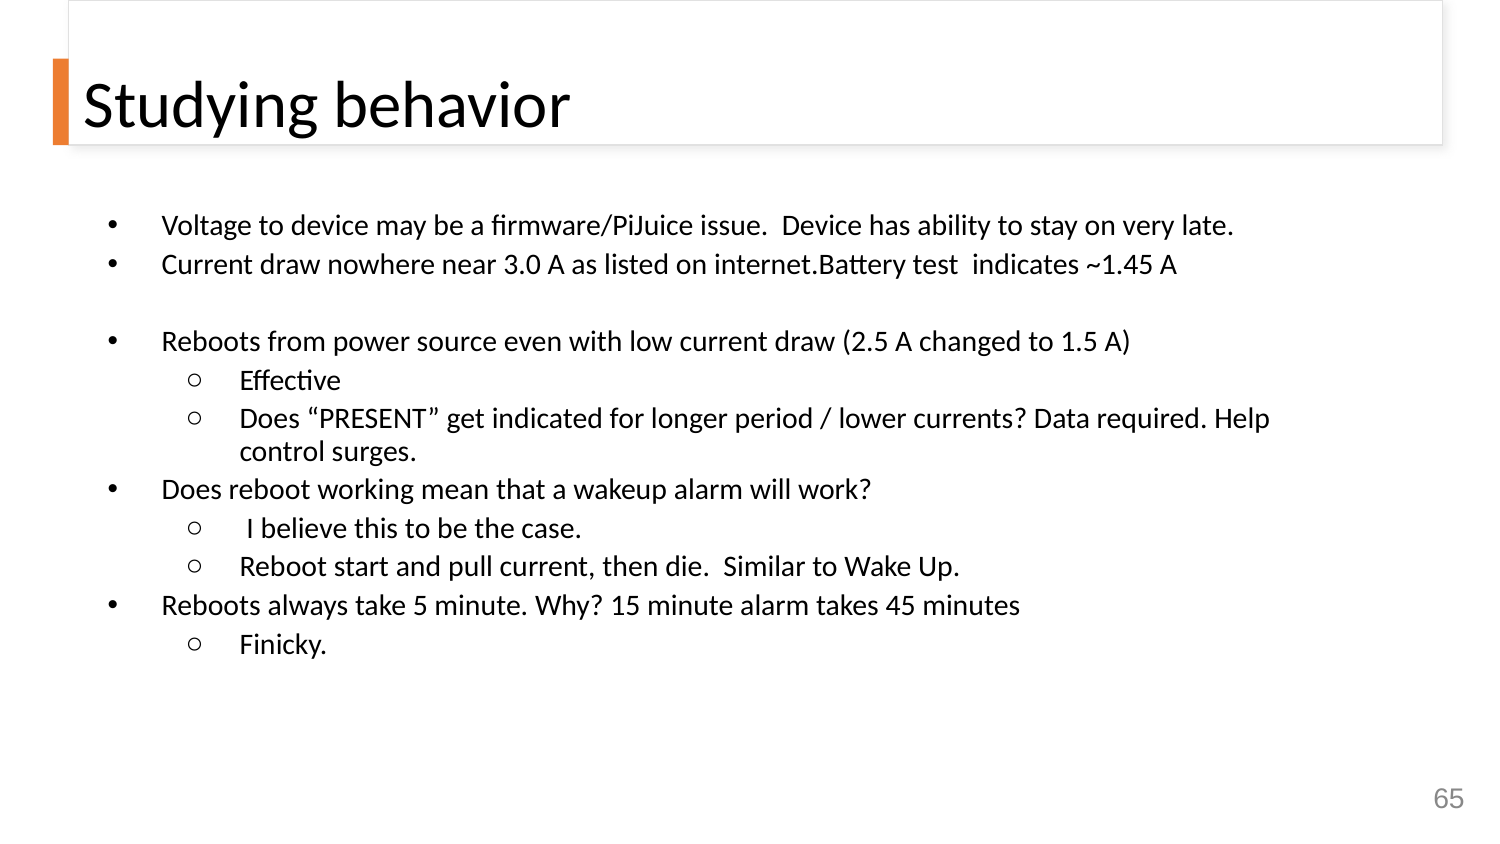

# Studying behavior

Voltage to device may be a firmware/PiJuice issue.  Device has ability to stay on very late.
Current draw nowhere near 3.0 A as listed on internet.Battery test  indicates ~1.45 A

Reboots from power source even with low current draw (2.5 A changed to 1.5 A)
Effective
Does “PRESENT” get indicated for longer period / lower currents? Data required. Help control surges.
Does reboot working mean that a wakeup alarm will work?
 I believe this to be the case.
Reboot start and pull current, then die.  Similar to Wake Up.
Reboots always take 5 minute. Why? 15 minute alarm takes 45 minutes
Finicky.

65